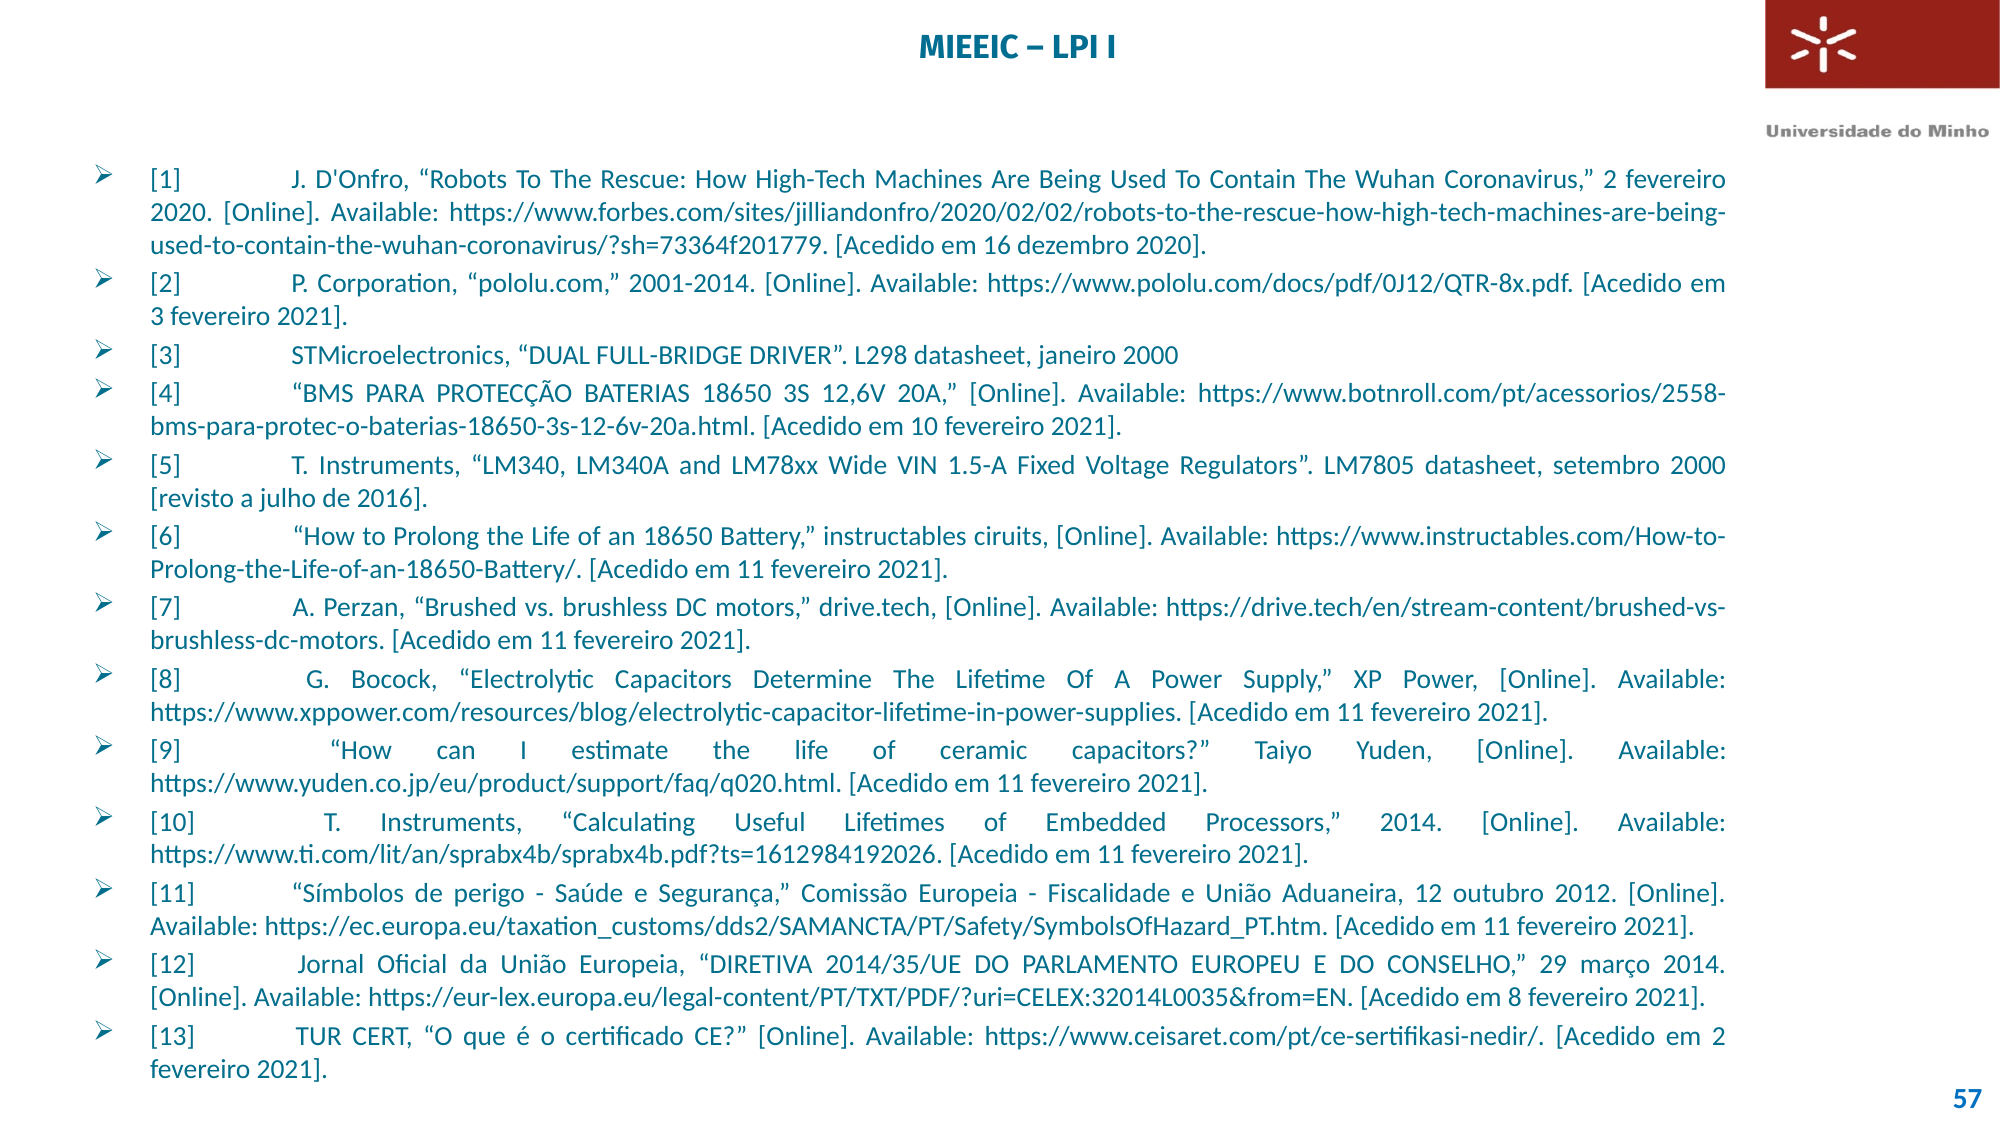

#
[1]	J. D'Onfro, “Robots To The Rescue: How High-Tech Machines Are Being Used To Contain The Wuhan Coronavirus,” 2 fevereiro 2020. [Online]. Available: https://www.forbes.com/sites/jilliandonfro/2020/02/02/robots-to-the-rescue-how-high-tech-machines-are-being-used-to-contain-the-wuhan-coronavirus/?sh=73364f201779. [Acedido em 16 dezembro 2020].
[2]	P. Corporation, “pololu.com,” 2001-2014. [Online]. Available: https://www.pololu.com/docs/pdf/0J12/QTR-8x.pdf. [Acedido em 3 fevereiro 2021].
[3]	STMicroelectronics, “DUAL FULL-BRIDGE DRIVER”. L298 datasheet, janeiro 2000
[4]	“BMS PARA PROTECÇÃO BATERIAS 18650 3S 12,6V 20A,” [Online]. Available: https://www.botnroll.com/pt/acessorios/2558-bms-para-protec-o-baterias-18650-3s-12-6v-20a.html. [Acedido em 10 fevereiro 2021].
[5]	T. Instruments, “LM340, LM340A and LM78xx Wide VIN 1.5-A Fixed Voltage Regulators”. LM7805 datasheet, setembro 2000 [revisto a julho de 2016].
[6] 	“How to Prolong the Life of an 18650 Battery,” instructables ciruits, [Online]. Available: https://www.instructables.com/How-to-Prolong-the-Life-of-an-18650-Battery/. [Acedido em 11 fevereiro 2021].
[7] 	A. Perzan, “Brushed vs. brushless DC motors,” drive.tech, [Online]. Available: https://drive.tech/en/stream-content/brushed-vs-brushless-dc-motors. [Acedido em 11 fevereiro 2021].
[8] 	G. Bocock, “Electrolytic Capacitors Determine The Lifetime Of A Power Supply,” XP Power, [Online]. Available: https://www.xppower.com/resources/blog/electrolytic-capacitor-lifetime-in-power-supplies. [Acedido em 11 fevereiro 2021].
[9] 	“How can I estimate the life of ceramic capacitors?” Taiyo Yuden, [Online]. Available: https://www.yuden.co.jp/eu/product/support/faq/q020.html. [Acedido em 11 fevereiro 2021].
[10] 	T. Instruments, “Calculating Useful Lifetimes of Embedded Processors,” 2014. [Online]. Available: https://www.ti.com/lit/an/sprabx4b/sprabx4b.pdf?ts=1612984192026. [Acedido em 11 fevereiro 2021].
[11]	“Símbolos de perigo - Saúde e Segurança,” Comissão Europeia - Fiscalidade e União Aduaneira, 12 outubro 2012. [Online]. Available: https://ec.europa.eu/taxation_customs/dds2/SAMANCTA/PT/Safety/SymbolsOfHazard_PT.htm. [Acedido em 11 fevereiro 2021].
[12] 	Jornal Oficial da União Europeia, “DIRETIVA 2014/35/UE DO PARLAMENTO EUROPEU E DO CONSELHO,” 29 março 2014. [Online]. Available: https://eur-lex.europa.eu/legal-content/PT/TXT/PDF/?uri=CELEX:32014L0035&from=EN. [Acedido em 8 fevereiro 2021].
[13] 	TUR CERT, “O que é o certificado CE?” [Online]. Available: https://www.ceisaret.com/pt/ce-sertifikasi-nedir/. [Acedido em 2 fevereiro 2021].